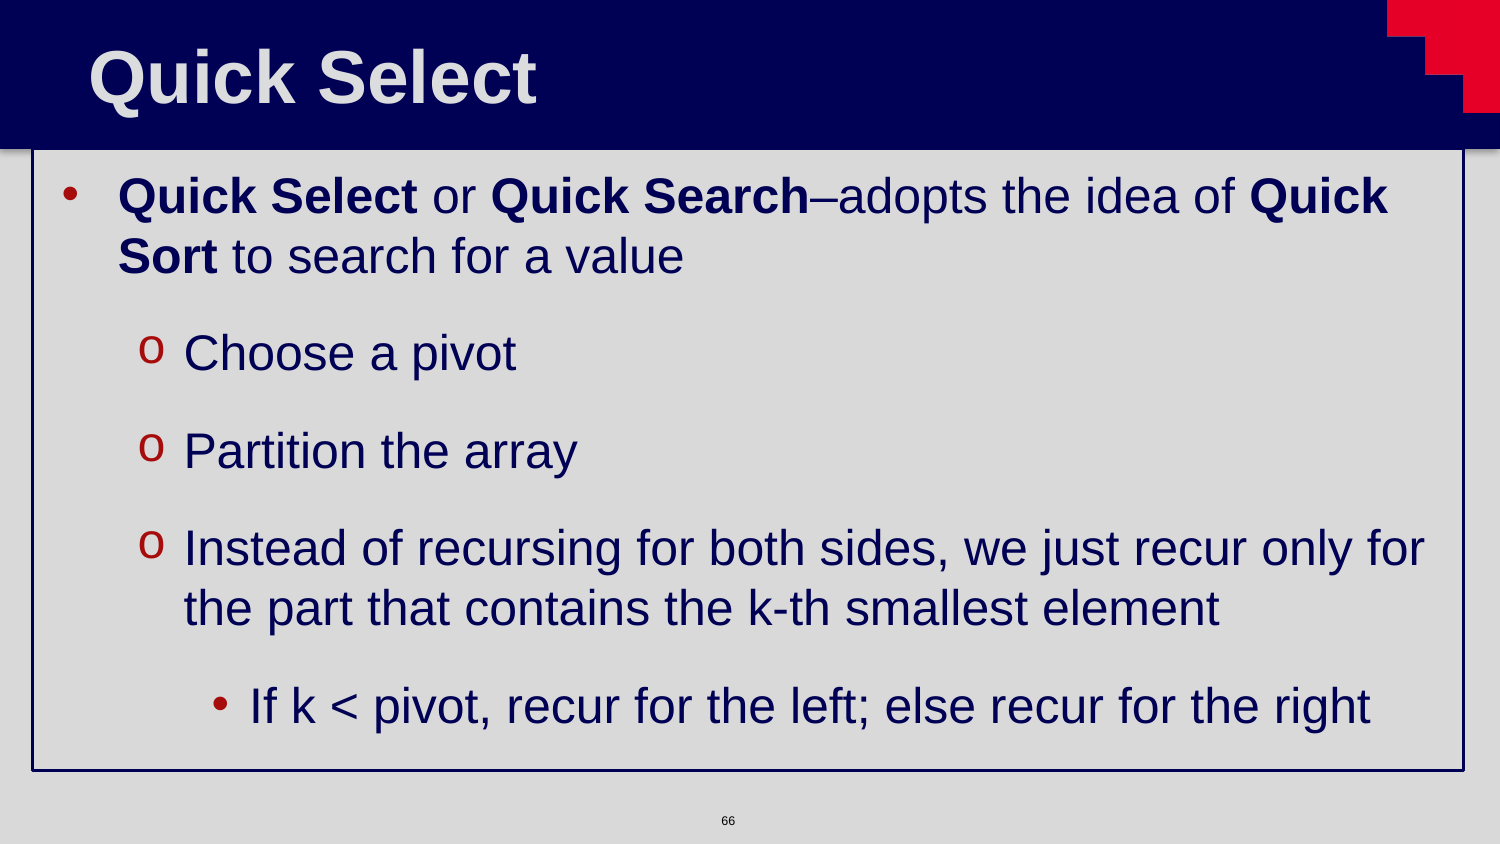

# Quick Select
Quick Select or Quick Search–adopts the idea of Quick Sort to search for a value
Choose a pivot
Partition the array
Instead of recursing for both sides, we just recur only for the part that contains the k-th smallest element
If k < pivot, recur for the left; else recur for the right